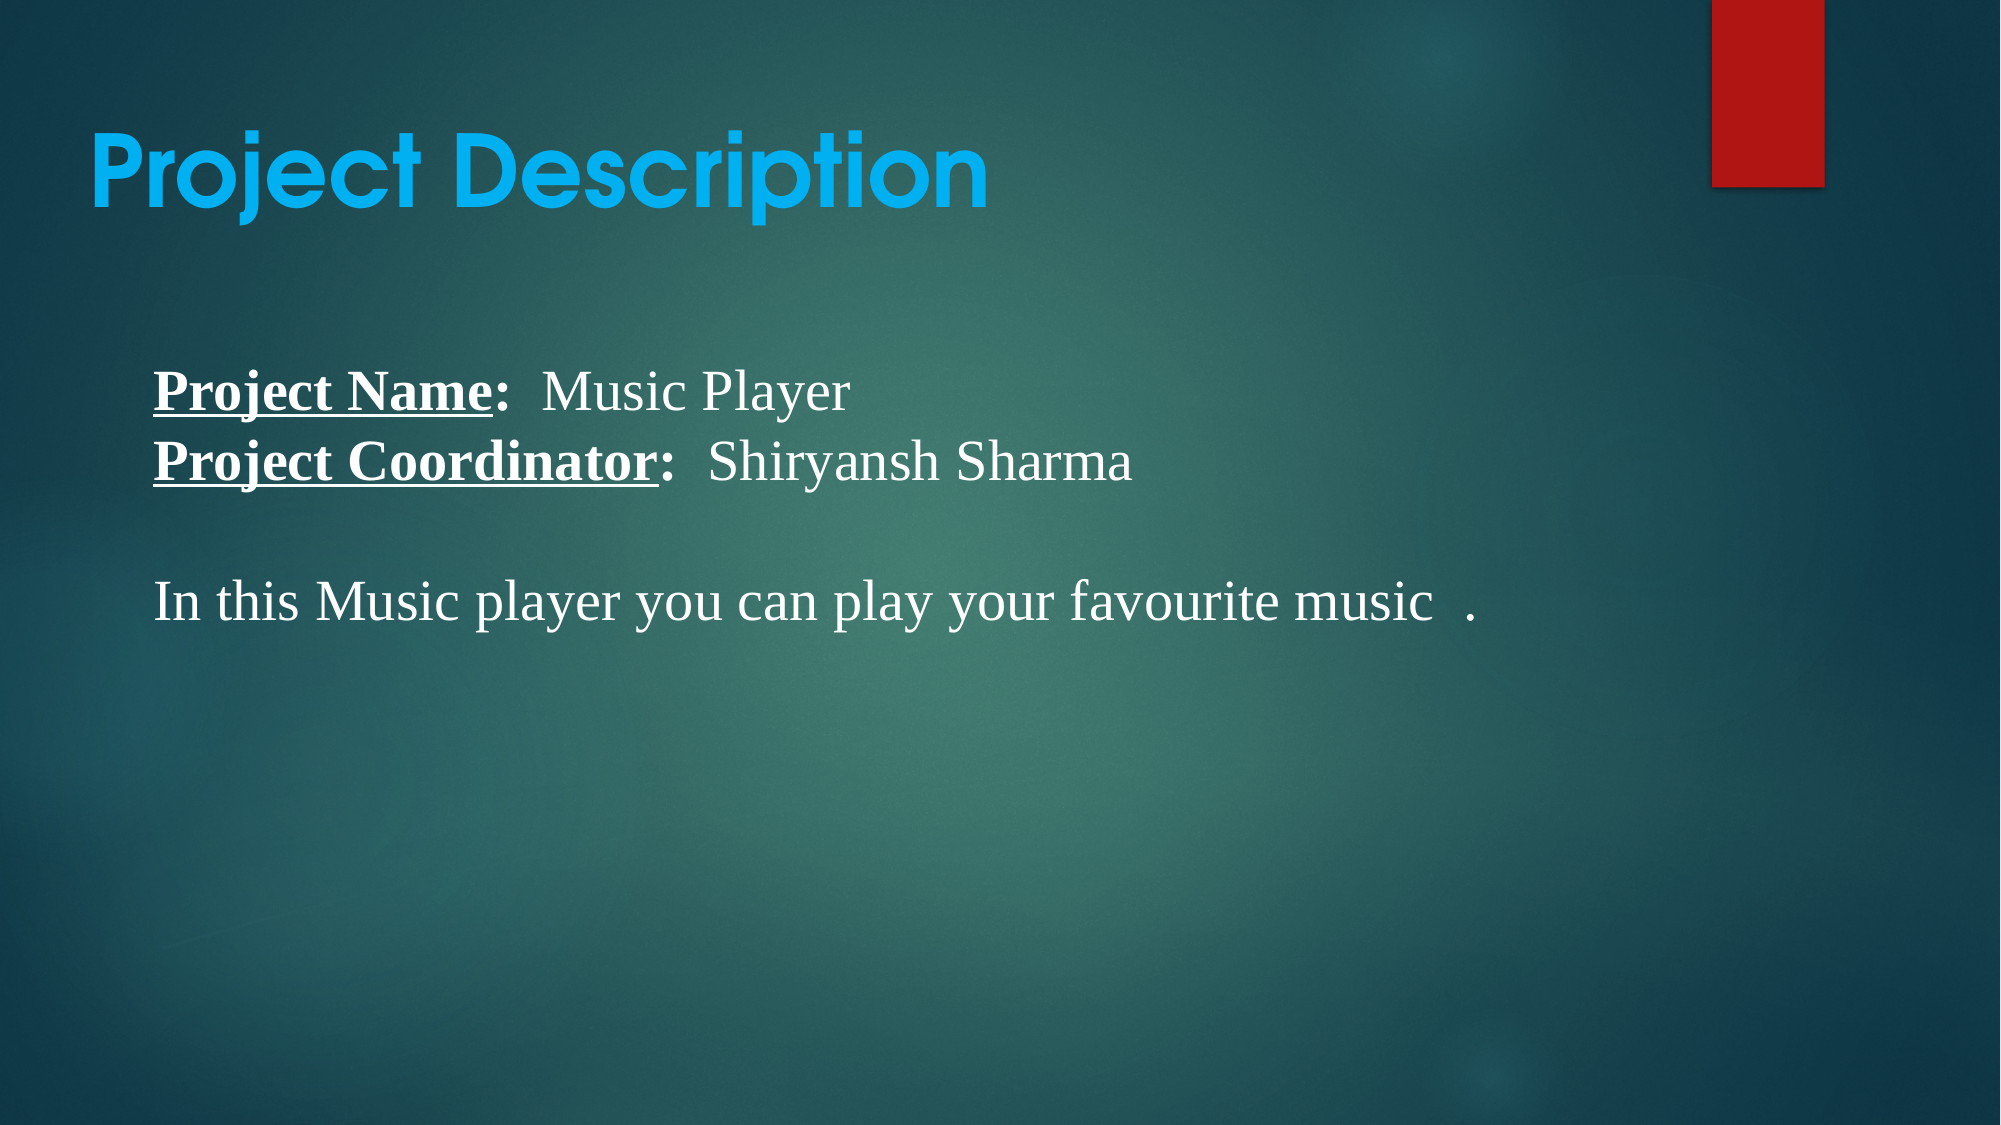

# Project Description
Project Name:  Music Player
Project Coordinator:  Shiryansh Sharma

In this Music player you can play your favourite music  .